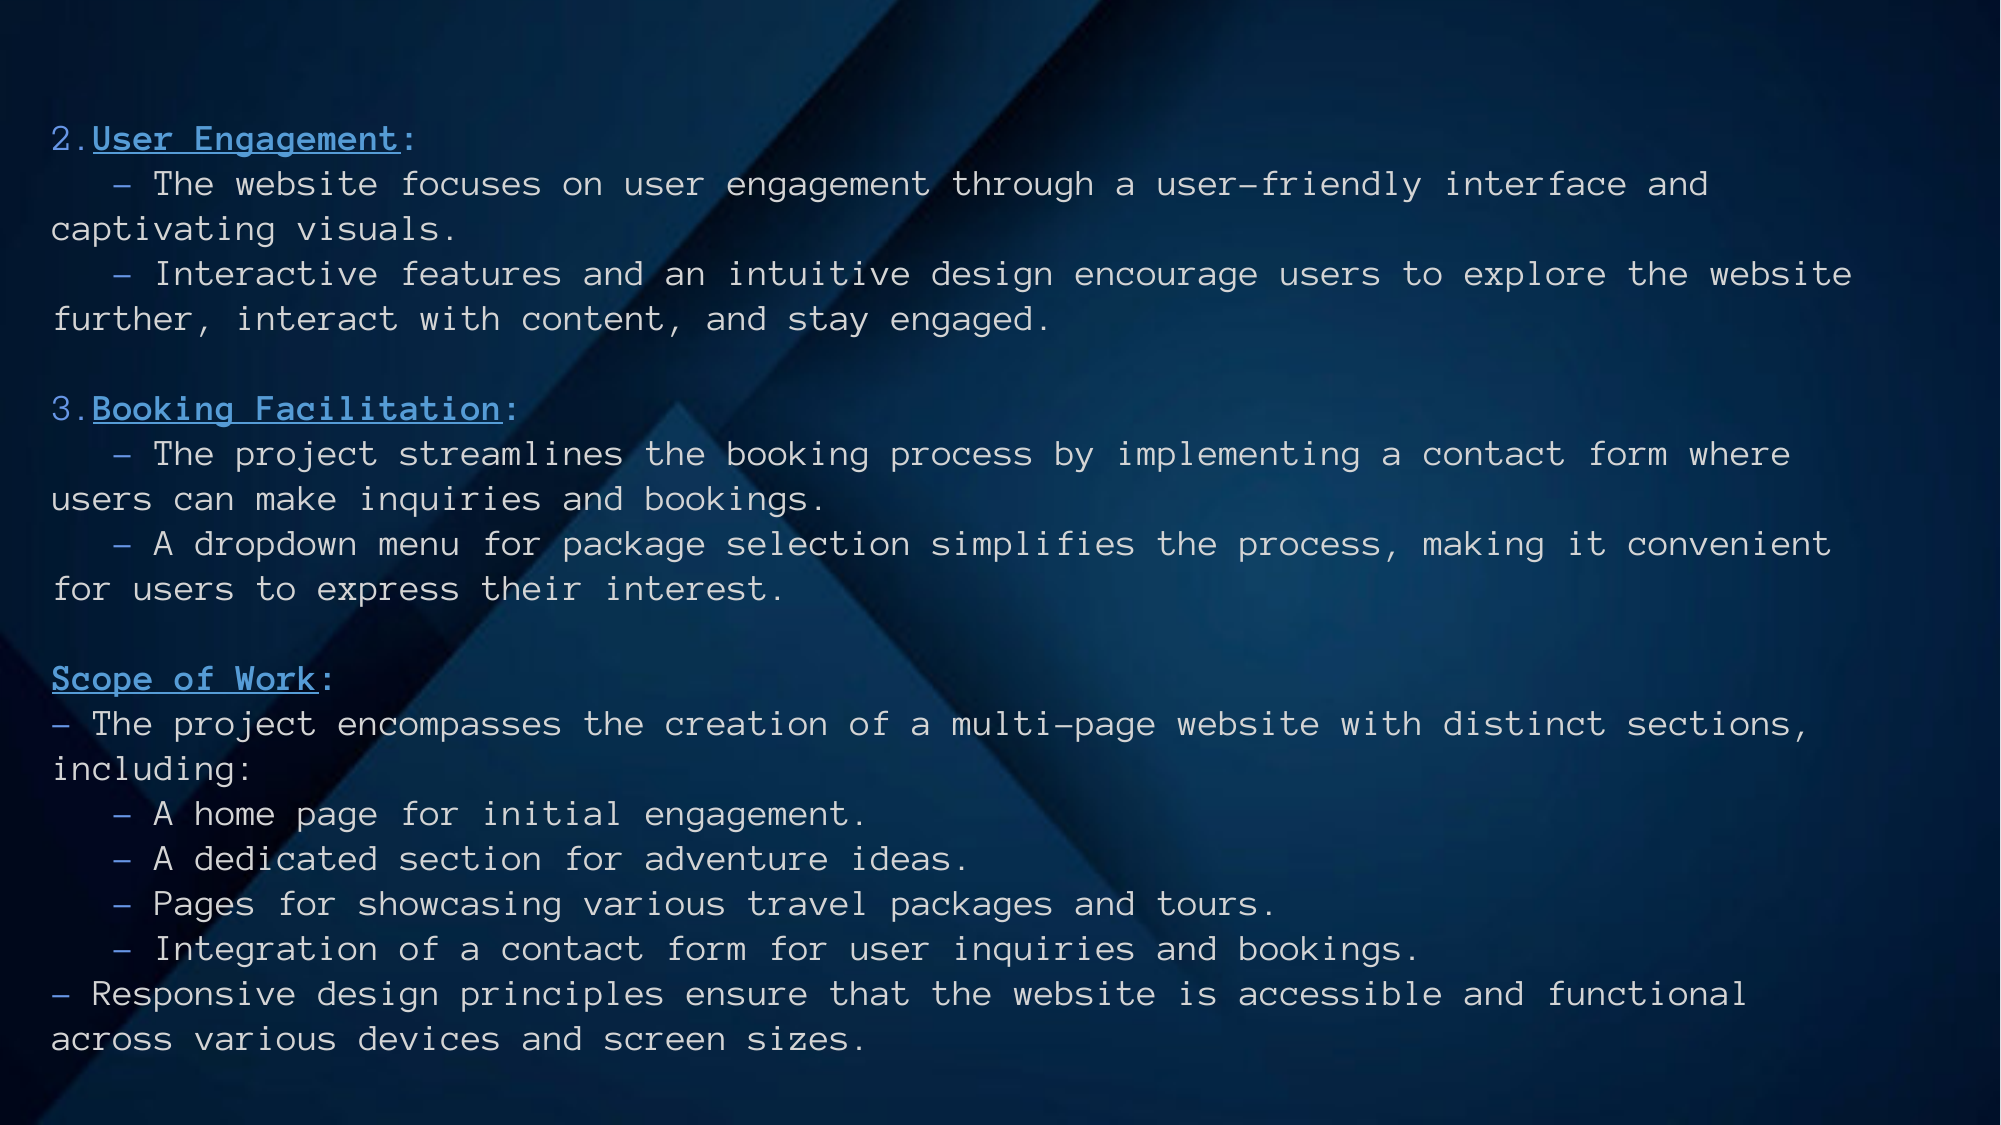

2.User Engagement:
   - The website focuses on user engagement through a user-friendly interface and captivating visuals.
   - Interactive features and an intuitive design encourage users to explore the website further, interact with content, and stay engaged.
3.Booking Facilitation:
   - The project streamlines the booking process by implementing a contact form where users can make inquiries and bookings.
   - A dropdown menu for package selection simplifies the process, making it convenient for users to express their interest.

Scope of Work:
- The project encompasses the creation of a multi-page website with distinct sections, including:
   - A home page for initial engagement.
   - A dedicated section for adventure ideas.
   - Pages for showcasing various travel packages and tours.
   - Integration of a contact form for user inquiries and bookings.
- Responsive design principles ensure that the website is accessible and functional across various devices and screen sizes.